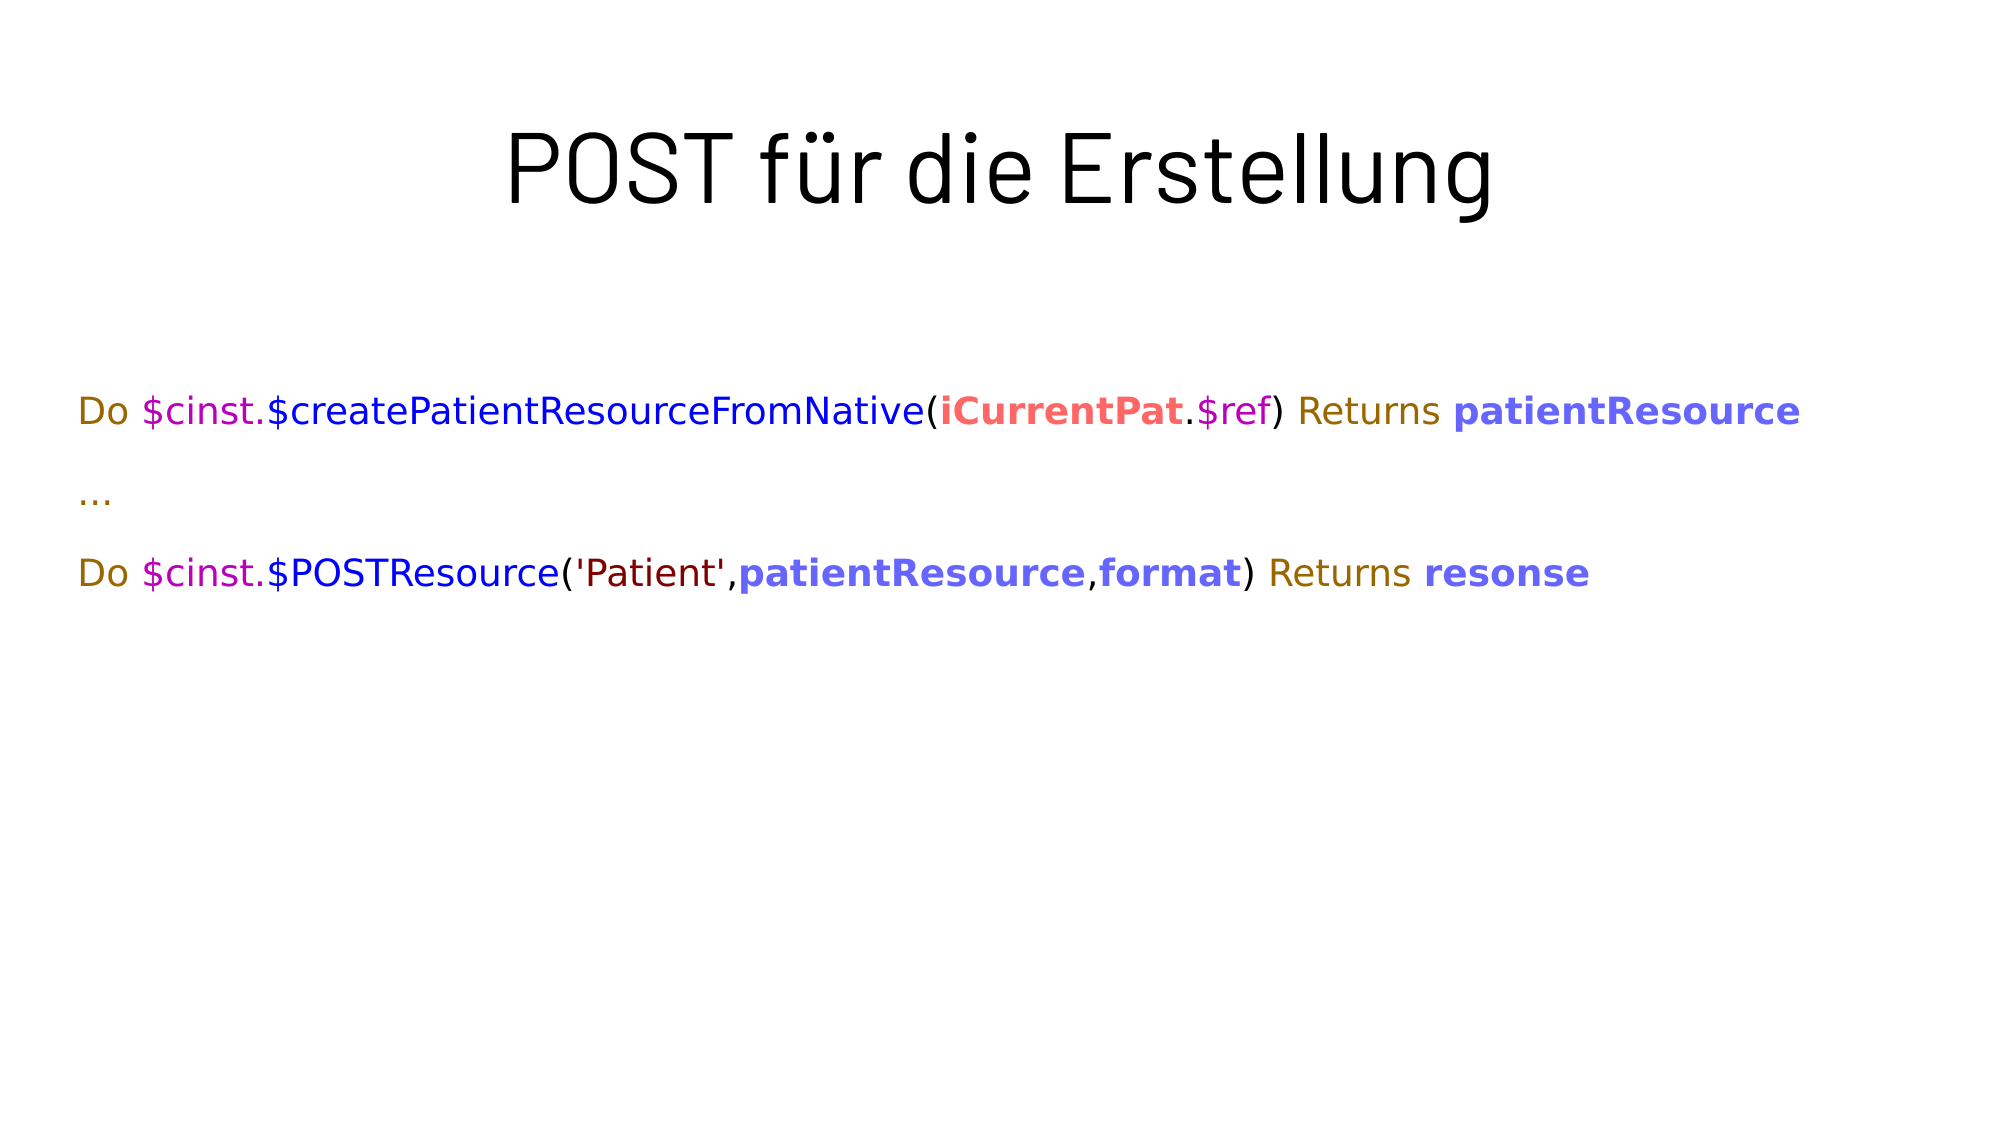

# POST für die Erstellung

Do $cinst.$createPatientResourceFromNative(iCurrentPat.$ref) Returns patientResource

...

Do $cinst.$POSTResource('Patient',patientResource,format) Returns resonse